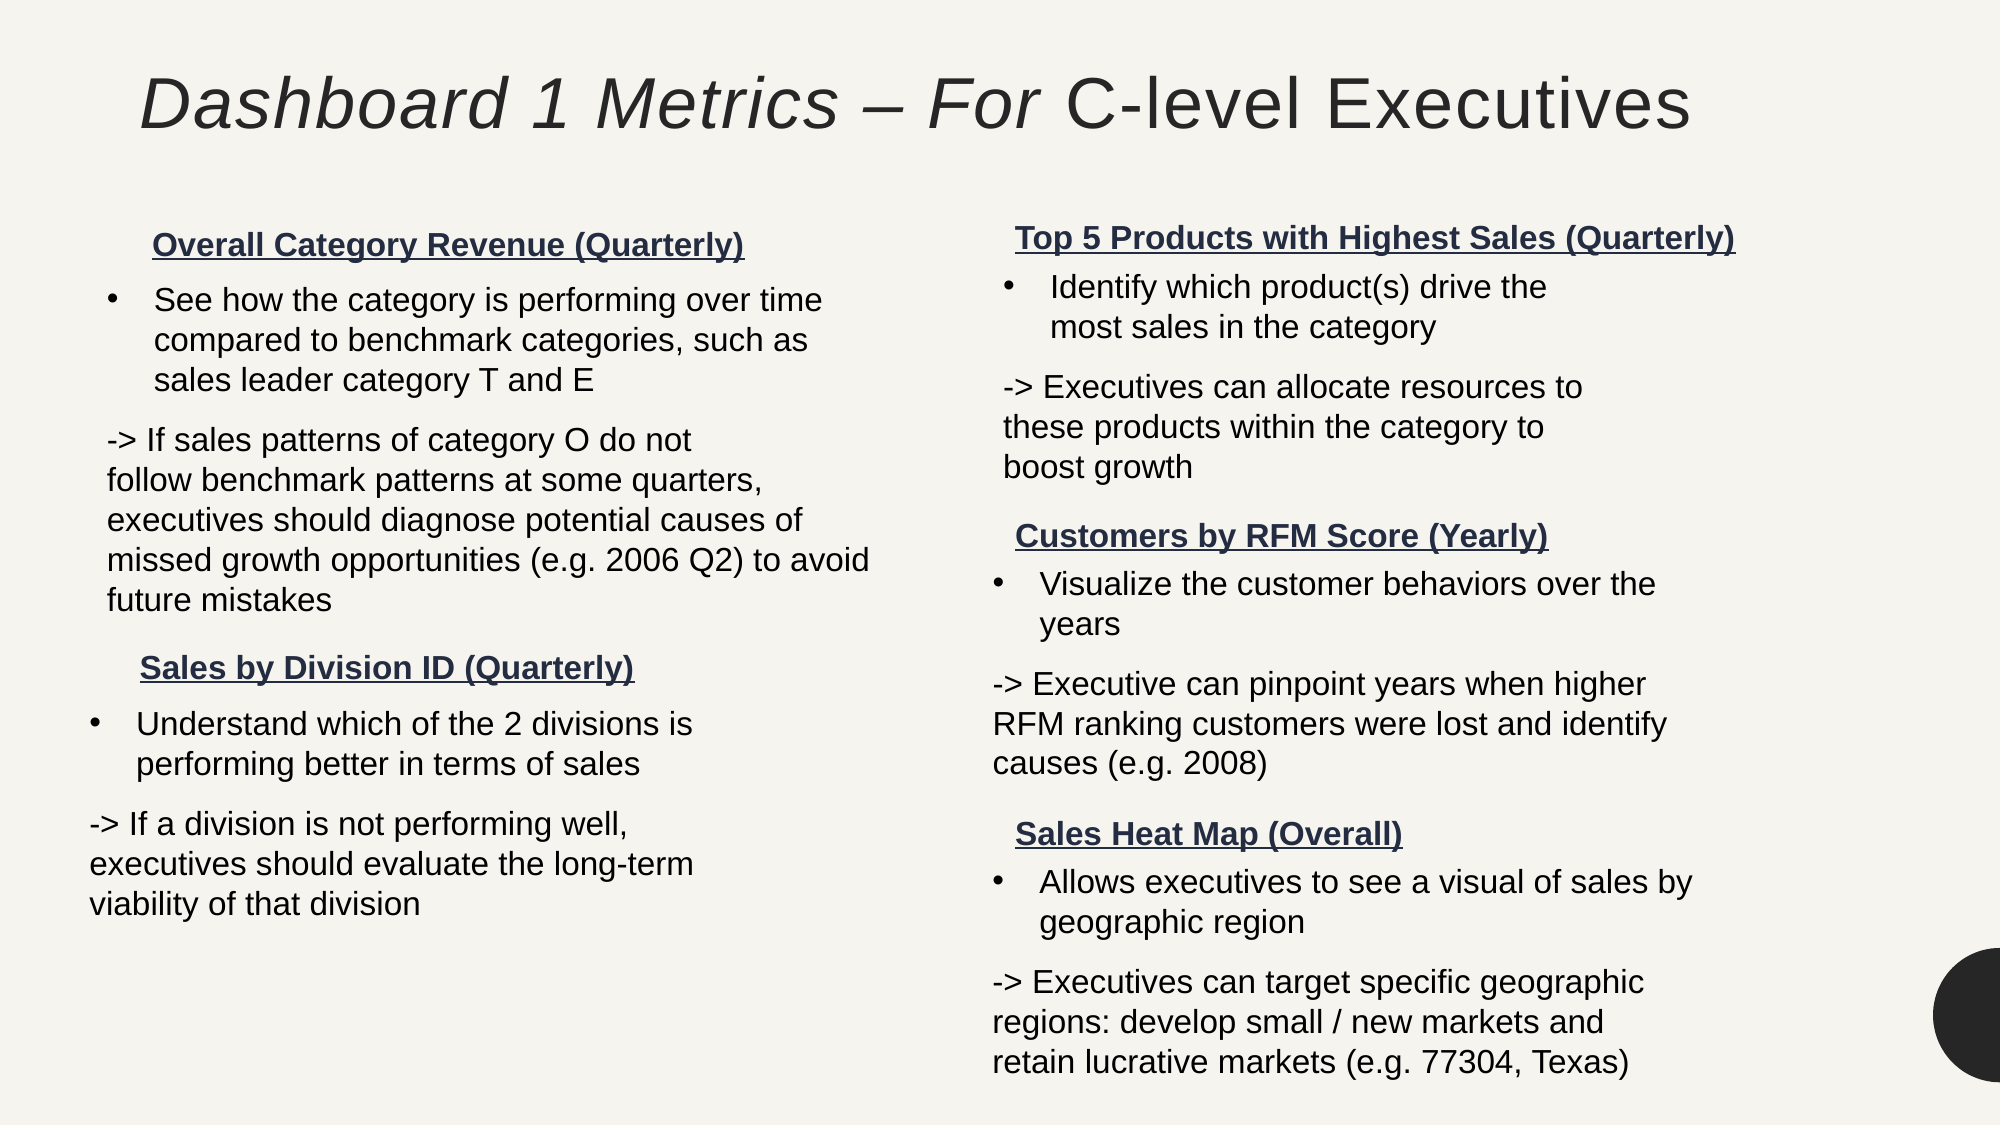

# Dashboard 1 Metrics – For C-level Executives
Top 5 Products with Highest Sales (Quarterly)
Overall Category Revenue (Quarterly)
Identify which product(s) drive the most sales in the category

-> Executives can allocate resources to these products within the category to boost growth
See how the category is performing over time compared to benchmark categories, such as sales leader category T and E

-> If sales patterns of category O do not follow benchmark patterns at some quarters, executives should diagnose potential causes of missed growth opportunities (e.g. 2006 Q2) to avoid future mistakes
Customers by RFM Score (Yearly)
Visualize the customer behaviors over the years

-> Executive can pinpoint years when higher RFM ranking customers were lost and identify causes (e.g. 2008)
Sales by Division ID (Quarterly)
Understand which of the 2 divisions is performing better in terms of sales

-> If a division is not performing well, executives should evaluate the long-term viability of that division
Sales Heat Map (Overall)
Allows executives to see a visual of sales by geographic region

-> Executives can target specific geographic regions: develop small / new markets and retain lucrative markets (e.g. 77304, Texas)